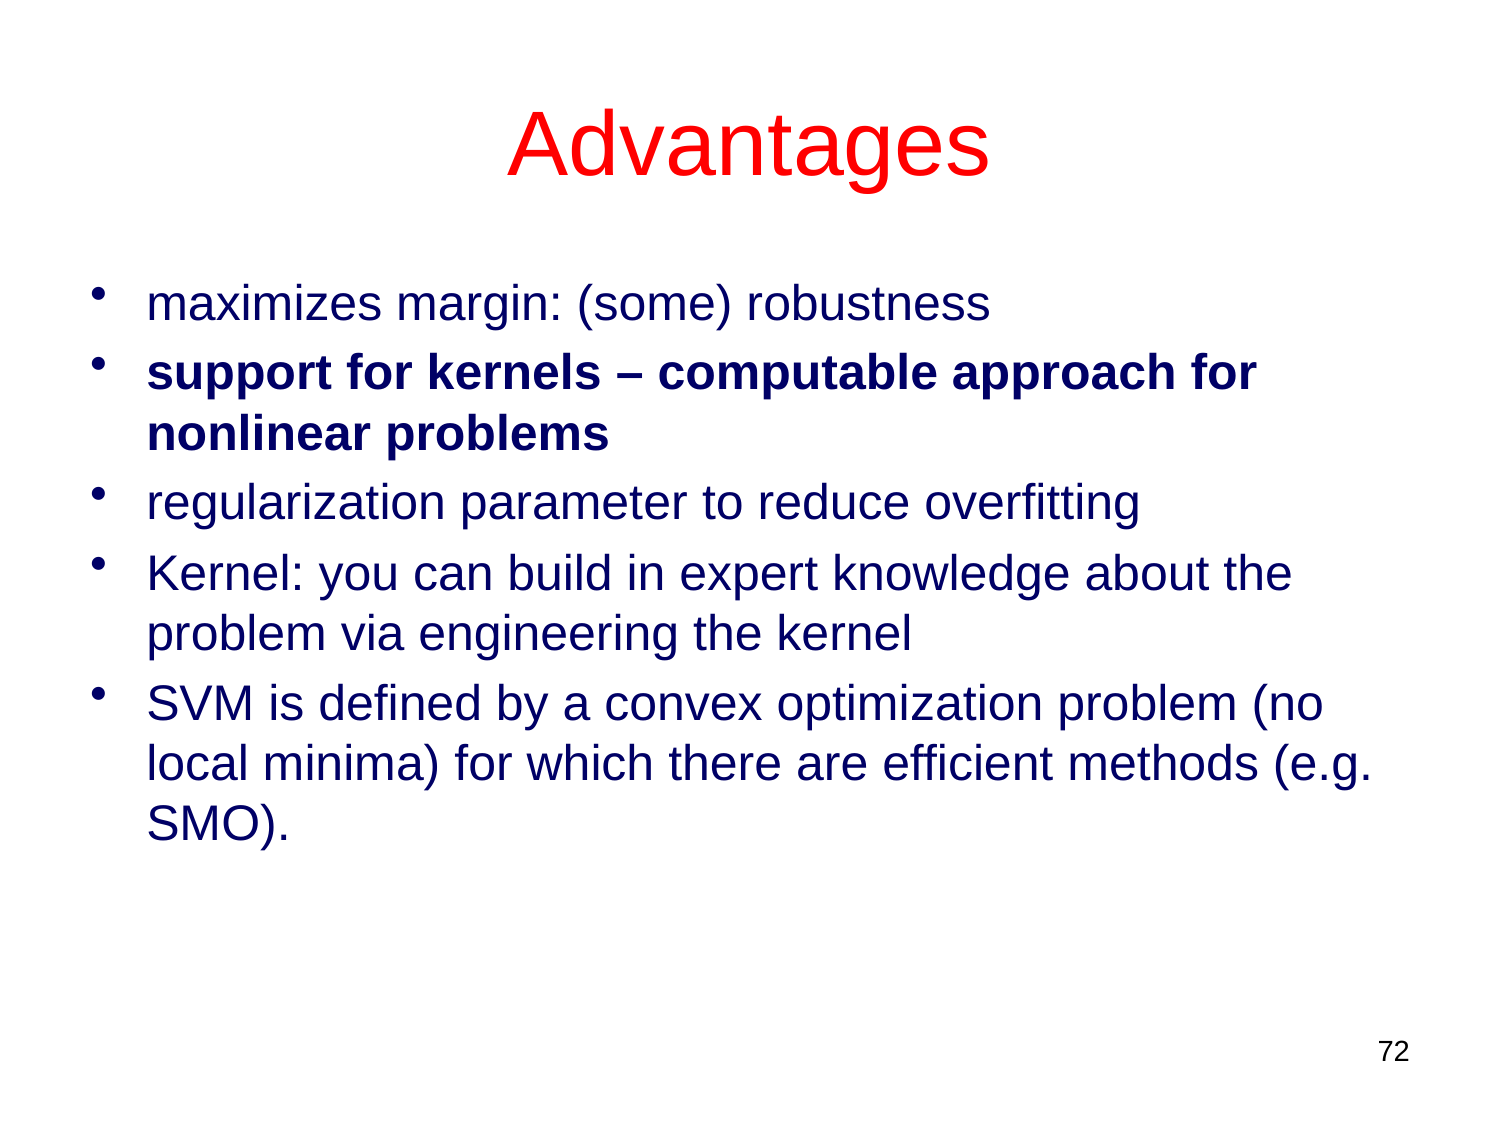

# Advantages
maximizes margin: (some) robustness
support for kernels – computable approach for nonlinear problems
regularization parameter to reduce overfitting
Kernel: you can build in expert knowledge about the problem via engineering the kernel
SVM is defined by a convex optimization problem (no local minima) for which there are efficient methods (e.g. SMO).
72